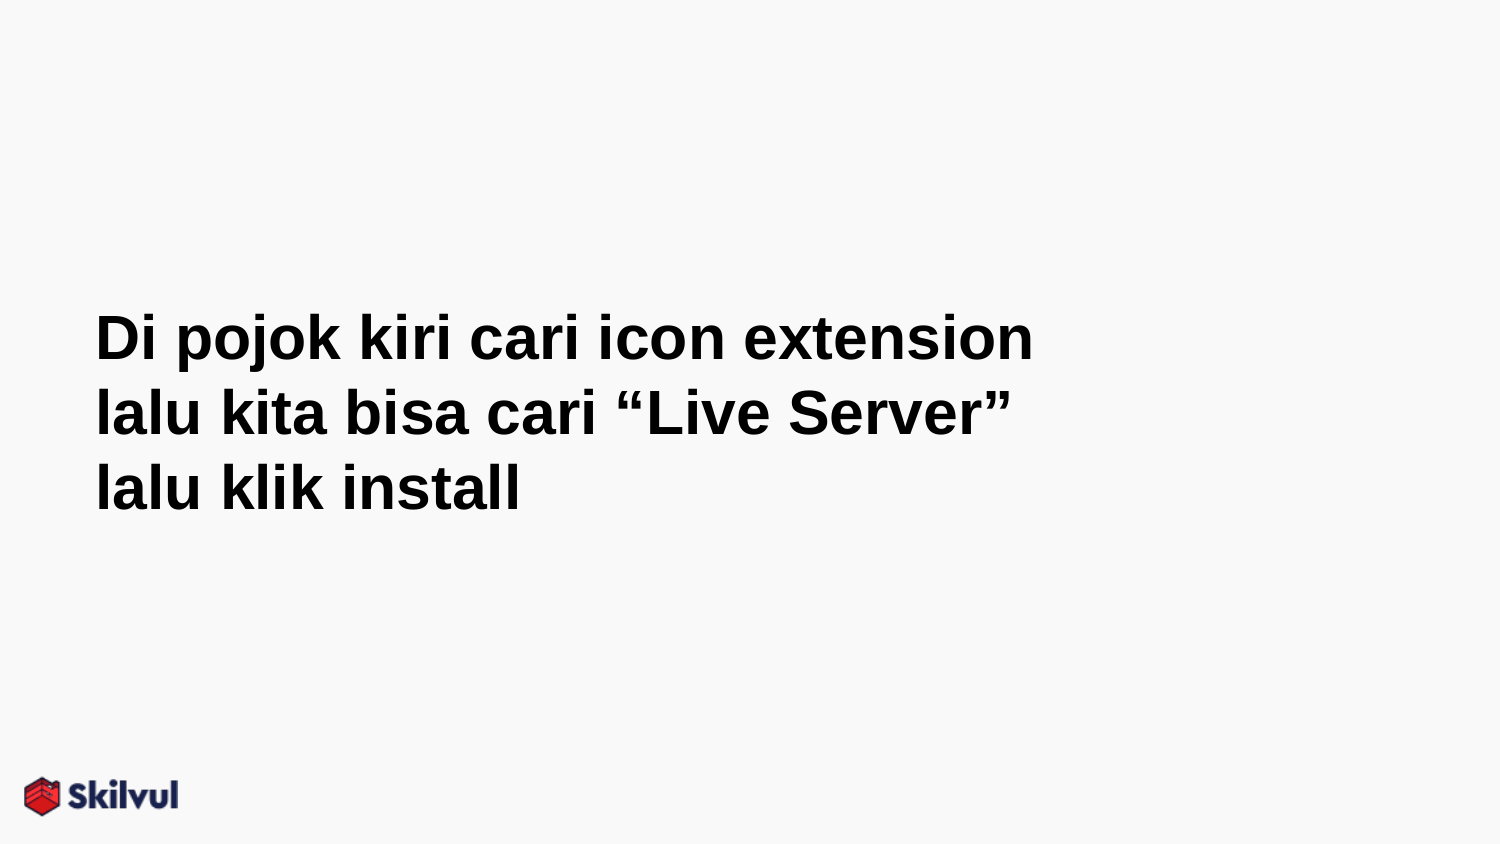

# Di pojok kiri cari icon extension lalu kita bisa cari “Live Server” lalu klik install